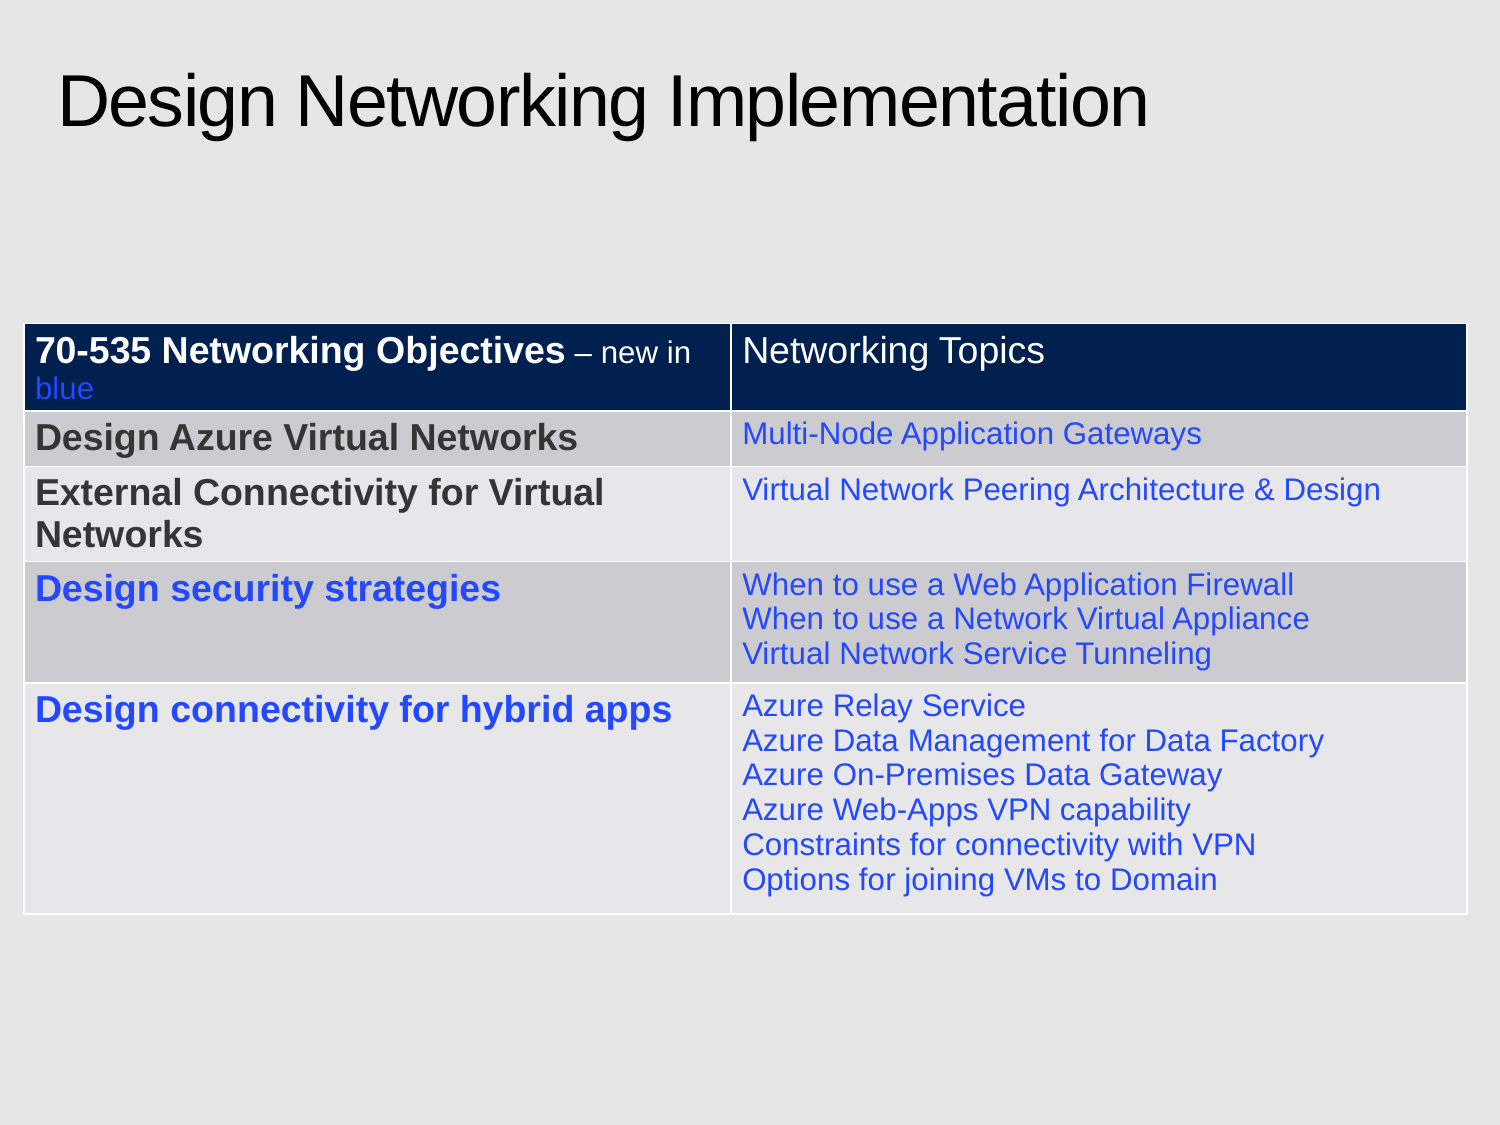

# Design Networking Implementation
| 70-535 Networking Objectives – new in blue | Networking Topics |
| --- | --- |
| Design Azure Virtual Networks | Multi-Node Application Gateways |
| External Connectivity for Virtual Networks | Virtual Network Peering Architecture & Design |
| Design security strategies | When to use a Web Application Firewall When to use a Network Virtual Appliance Virtual Network Service Tunneling |
| Design connectivity for hybrid apps | Azure Relay Service Azure Data Management for Data Factory Azure On-Premises Data Gateway Azure Web-Apps VPN capability Constraints for connectivity with VPN Options for joining VMs to Domain |